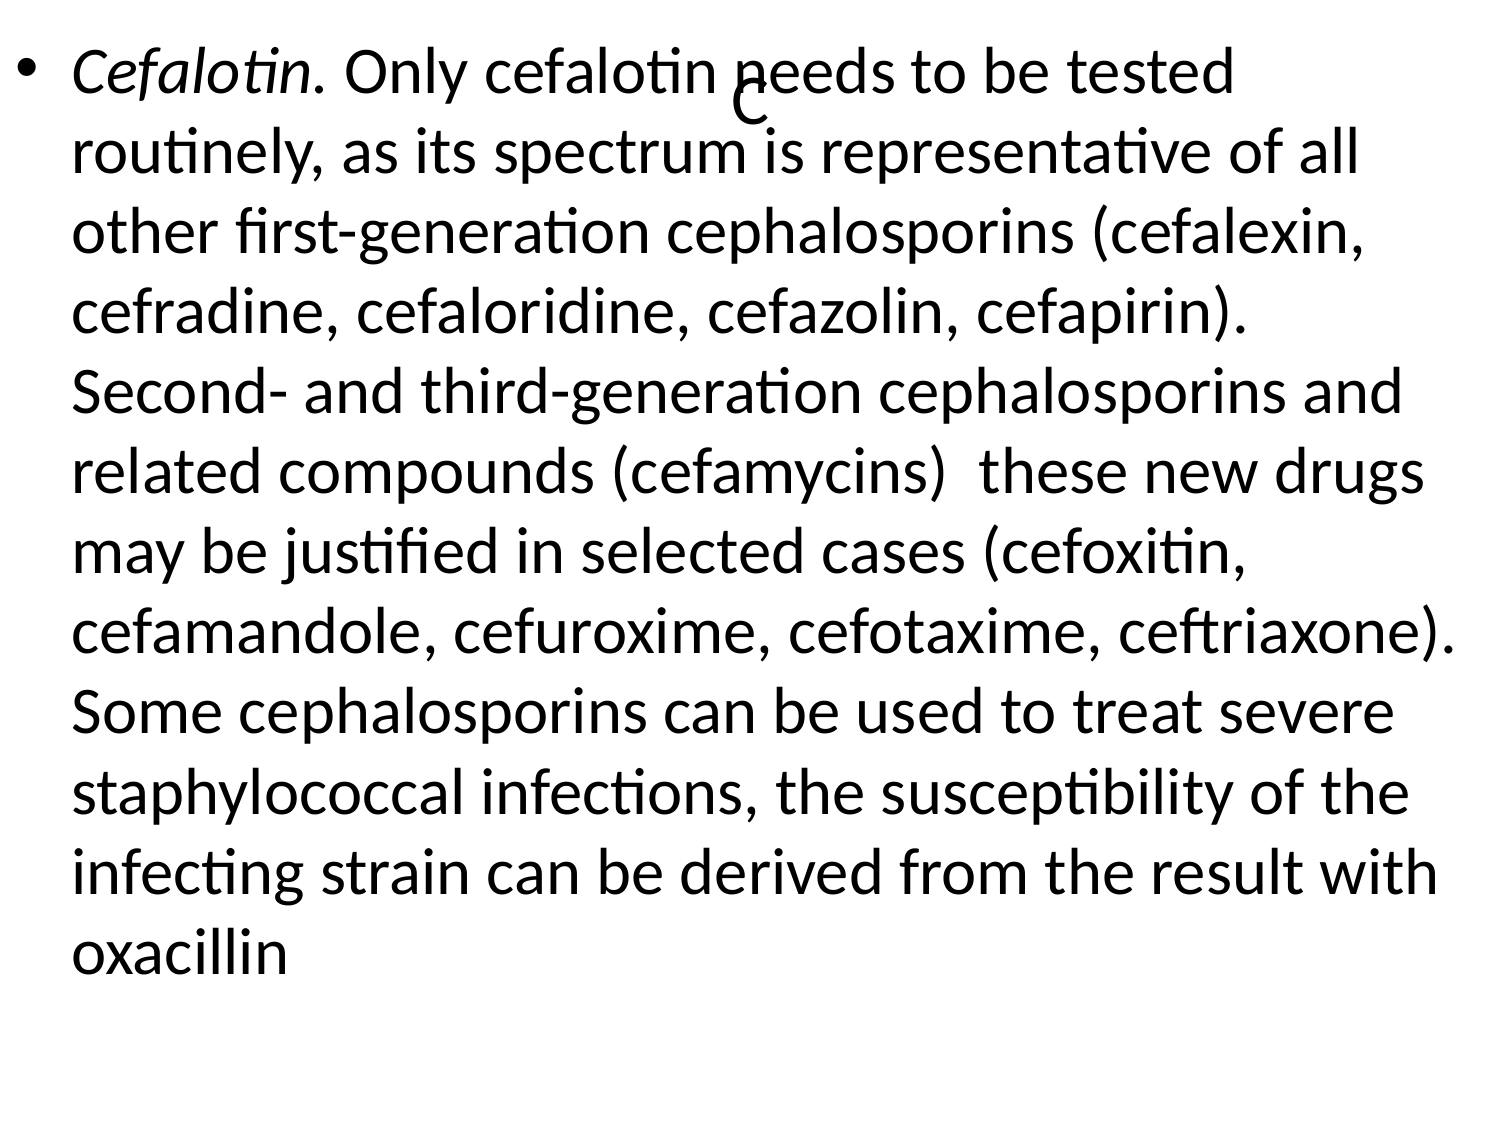

Cefalotin. Only cefalotin needs to be tested routinely, as its spectrum is representative of all other first-generation cephalosporins (cefalexin, cefradine, cefaloridine, cefazolin, cefapirin).  Second- and third-generation cephalosporins and related compounds (cefamycins)  these new drugs may be justified in selected cases (cefoxitin, cefamandole, cefuroxime, cefotaxime, ceftriaxone). Some cephalosporins can be used to treat severe staphylococcal infections, the susceptibility of the infecting strain can be derived from the result with oxacillin
# C